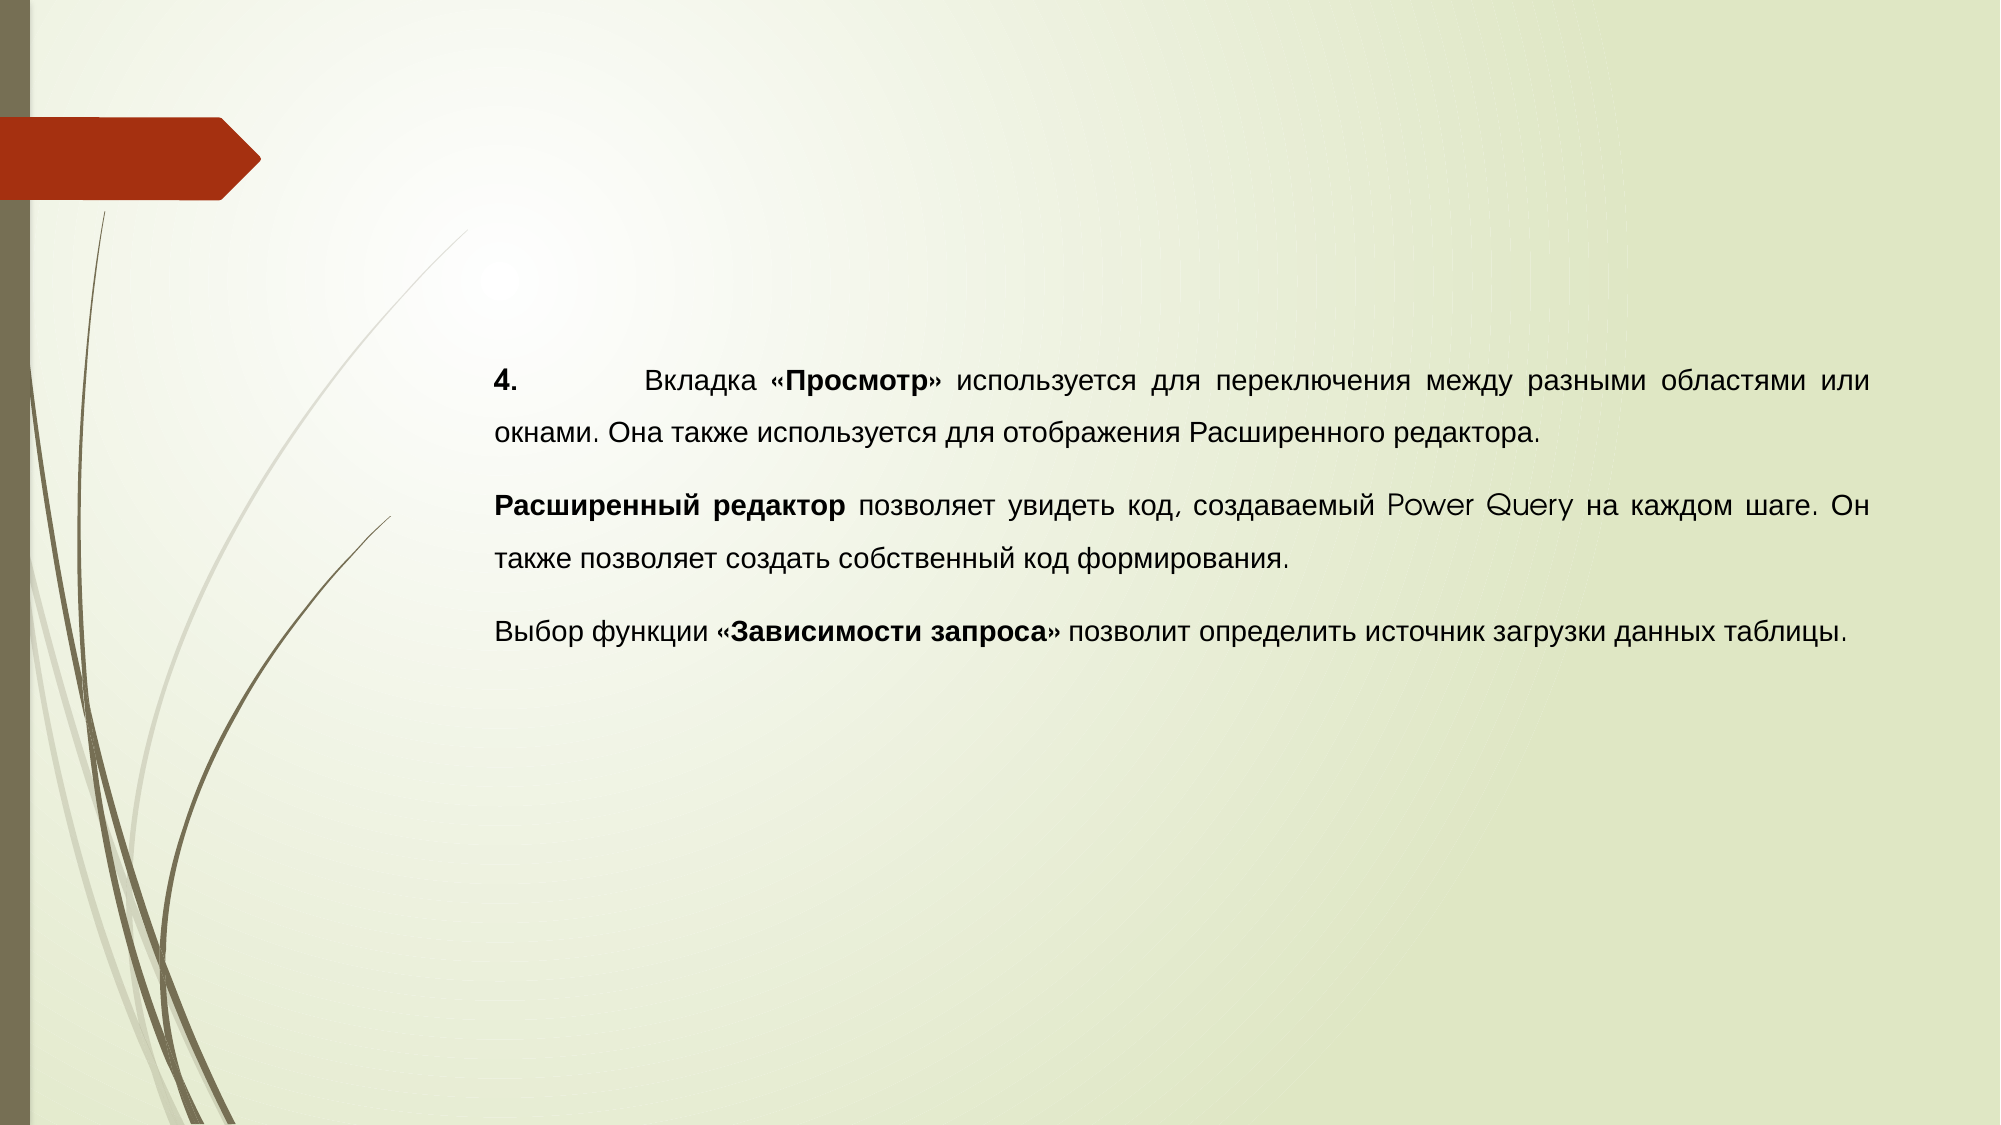

4.	Вкладка «Просмотр» используется для переключения между разными областями или окнами. Она также используется для отображения Расширенного редактора.
Расширенный редактор позволяет увидеть код, создаваемый Power Query на каждом шаге. Он также позволяет создать собственный код формирования.
Выбор функции «Зависимости запроса» позволит определить источник загрузки данных таблицы.